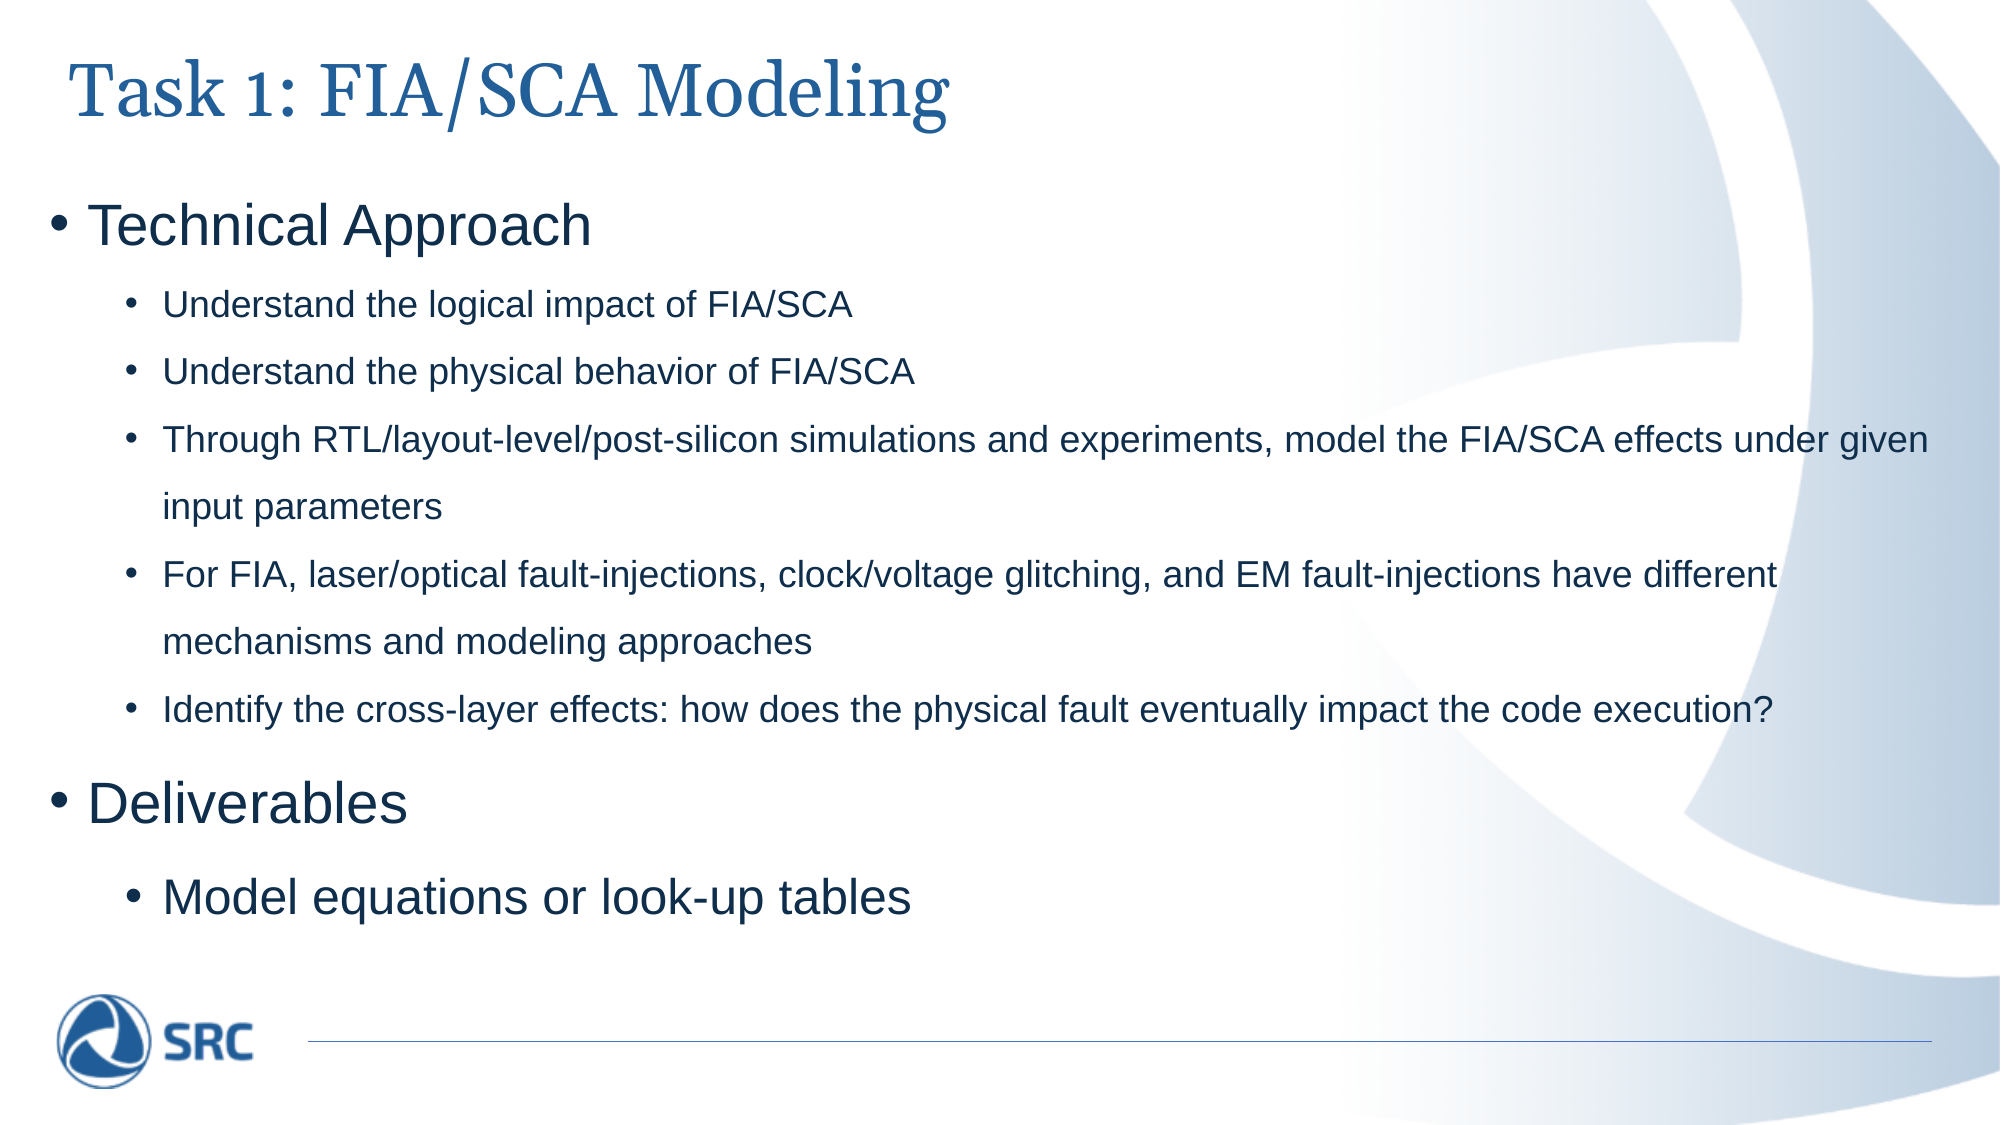

# Task 1: FIA/SCA Modeling
Technical Approach
Understand the logical impact of FIA/SCA
Understand the physical behavior of FIA/SCA
Through RTL/layout-level/post-silicon simulations and experiments, model the FIA/SCA effects under given input parameters
For FIA, laser/optical fault-injections, clock/voltage glitching, and EM fault-injections have different mechanisms and modeling approaches
Identify the cross-layer effects: how does the physical fault eventually impact the code execution?
Deliverables
Model equations or look-up tables